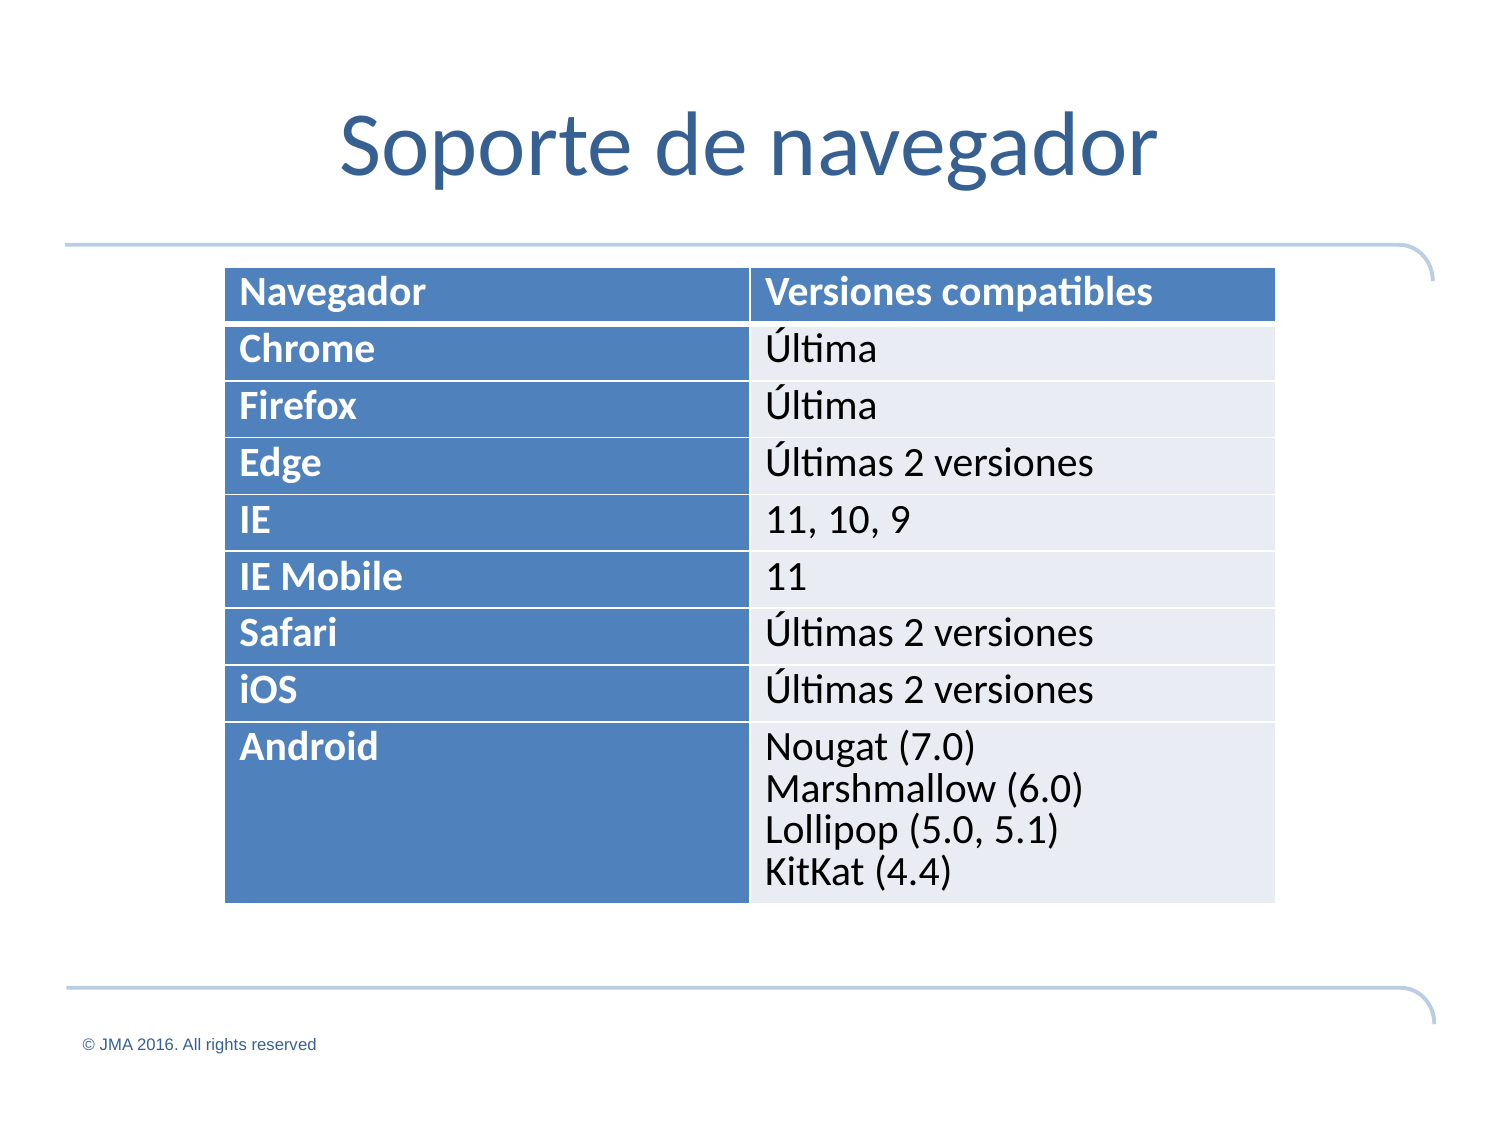

# Soporte de navegador
| Navegador | Versiones compatibles |
| --- | --- |
| Chrome | Última |
| Firefox | Última |
| Edge | Últimas 2 versiones |
| IE | 11, 10, 9 |
| IE Mobile | 11 |
| Safari | Últimas 2 versiones |
| iOS | Últimas 2 versiones |
| Android | Nougat (7.0) Marshmallow (6.0) Lollipop (5.0, 5.1) KitKat (4.4) |